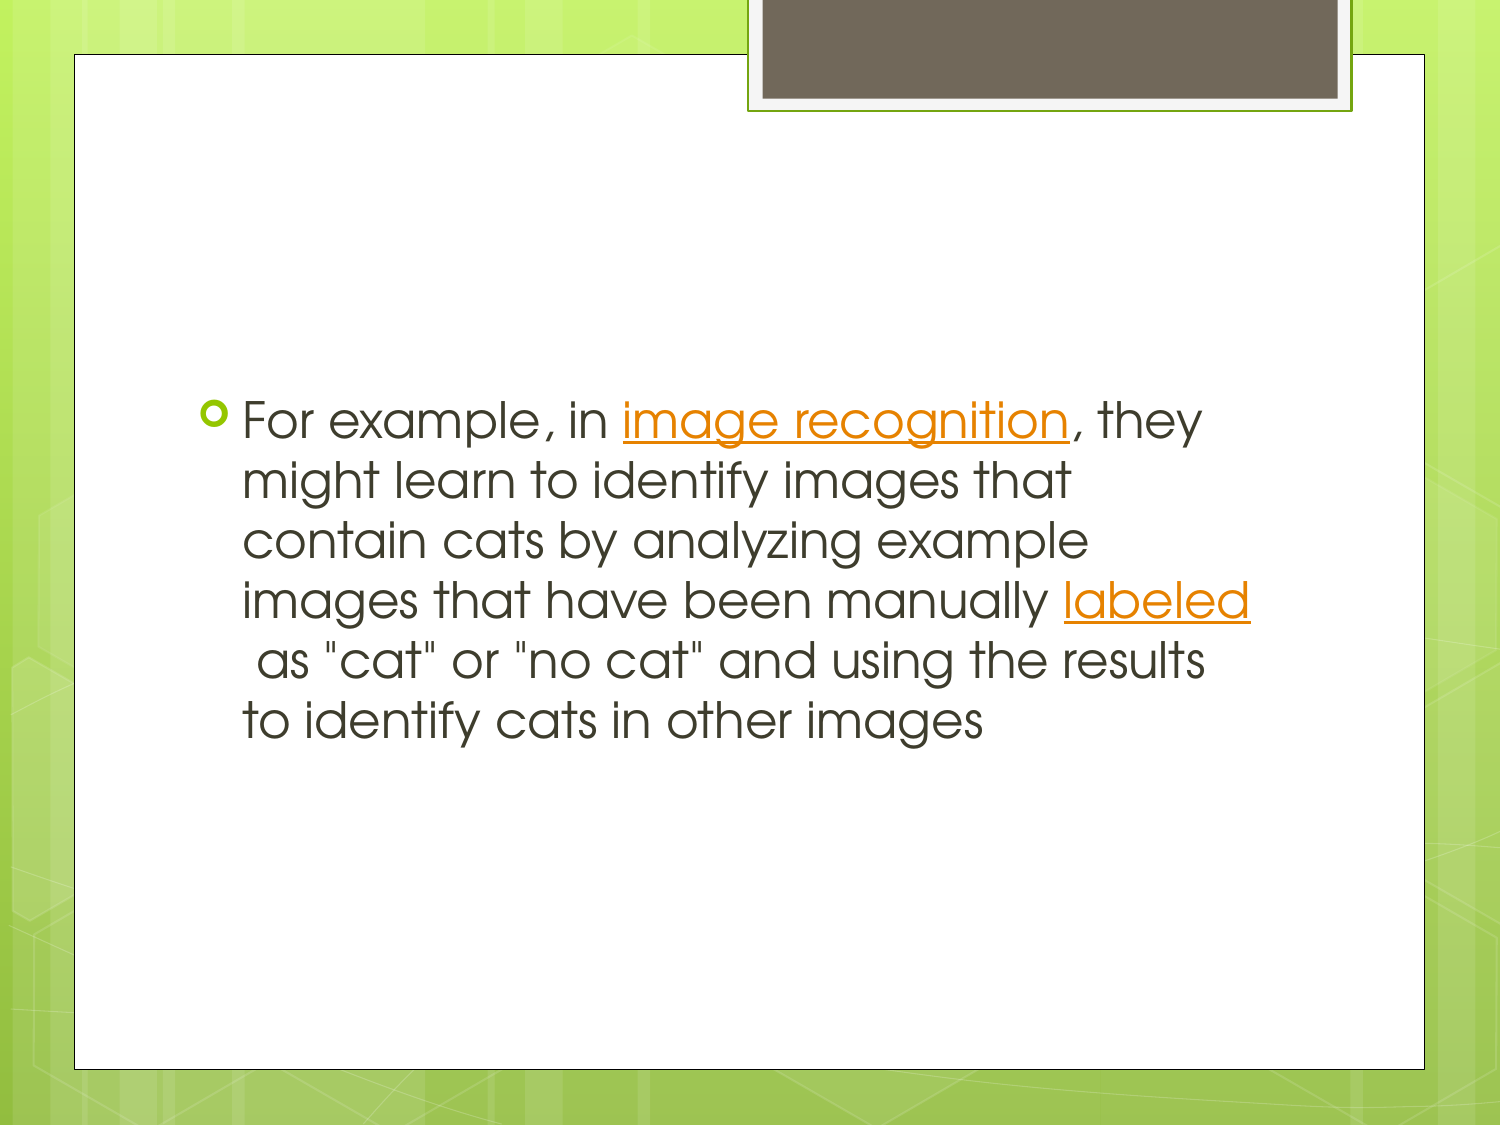

#
For example, in image recognition, they might learn to identify images that contain cats by analyzing example images that have been manually labeled as "cat" or "no cat" and using the results to identify cats in other images